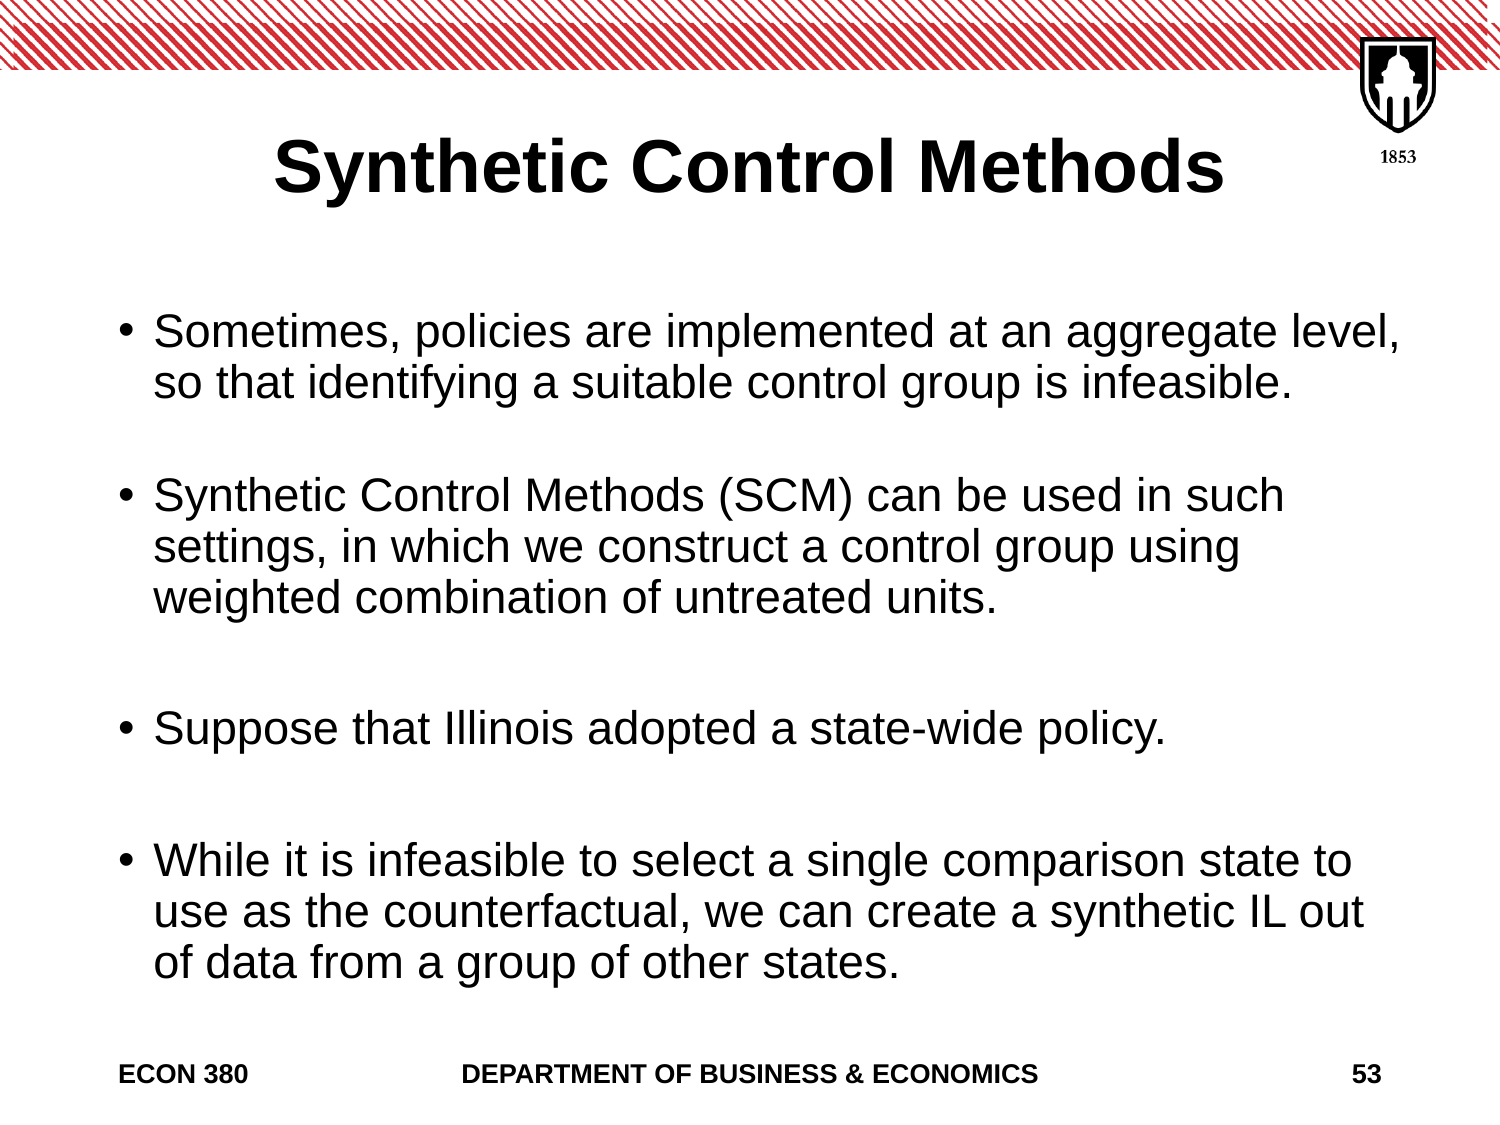

# Synthetic Control Methods
Sometimes, policies are implemented at an aggregate level, so that identifying a suitable control group is infeasible.

Synthetic Control Methods (SCM) can be used in such settings, in which we construct a control group using weighted combination of untreated units.

Suppose that Illinois adopted a state-wide policy.

While it is infeasible to select a single comparison state to use as the counterfactual, we can create a synthetic IL out of data from a group of other states.
ECON 380
DEPARTMENT OF BUSINESS & ECONOMICS
53